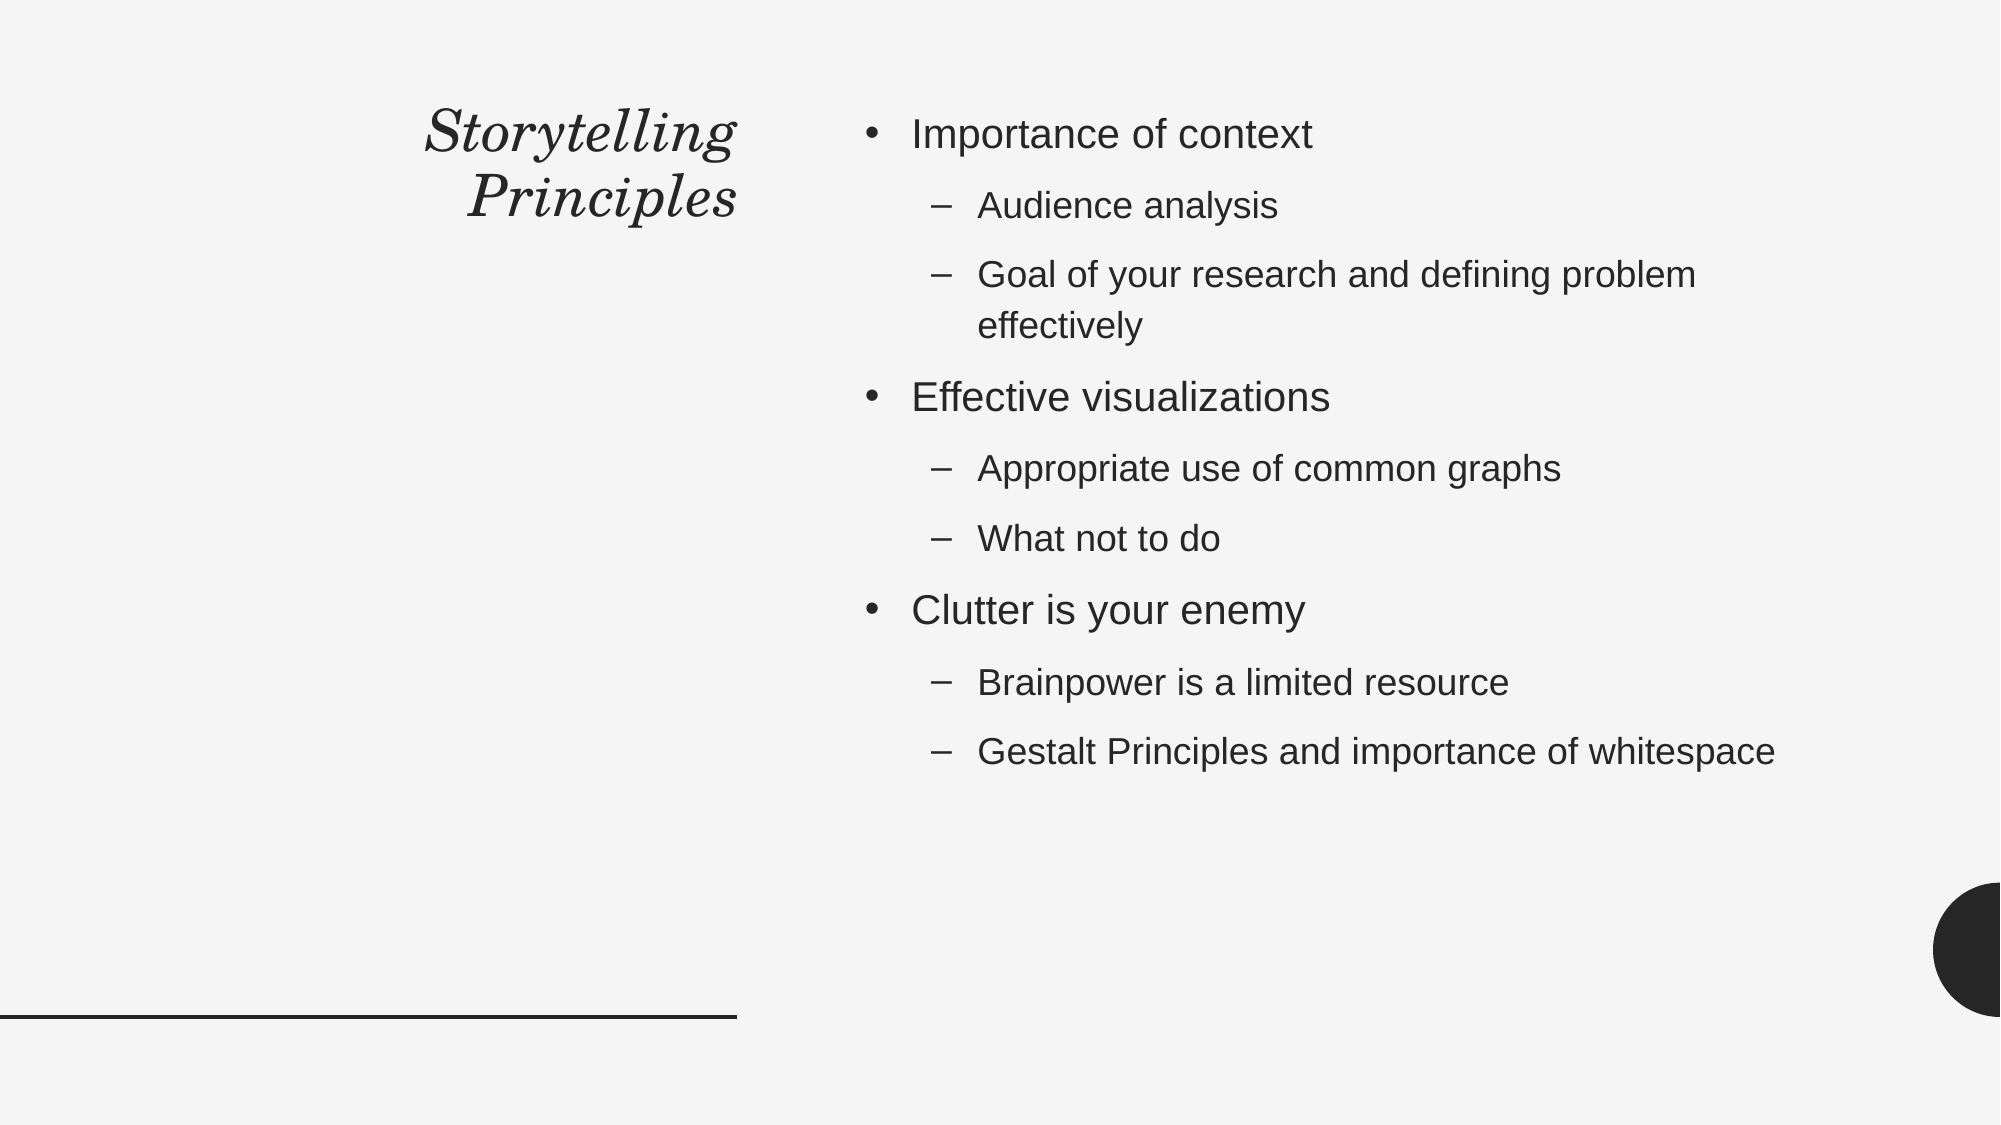

# Storytelling Principles
Importance of context
Audience analysis
Goal of your research and defining problem effectively
Effective visualizations
Appropriate use of common graphs
What not to do
Clutter is your enemy
Brainpower is a limited resource
Gestalt Principles and importance of whitespace